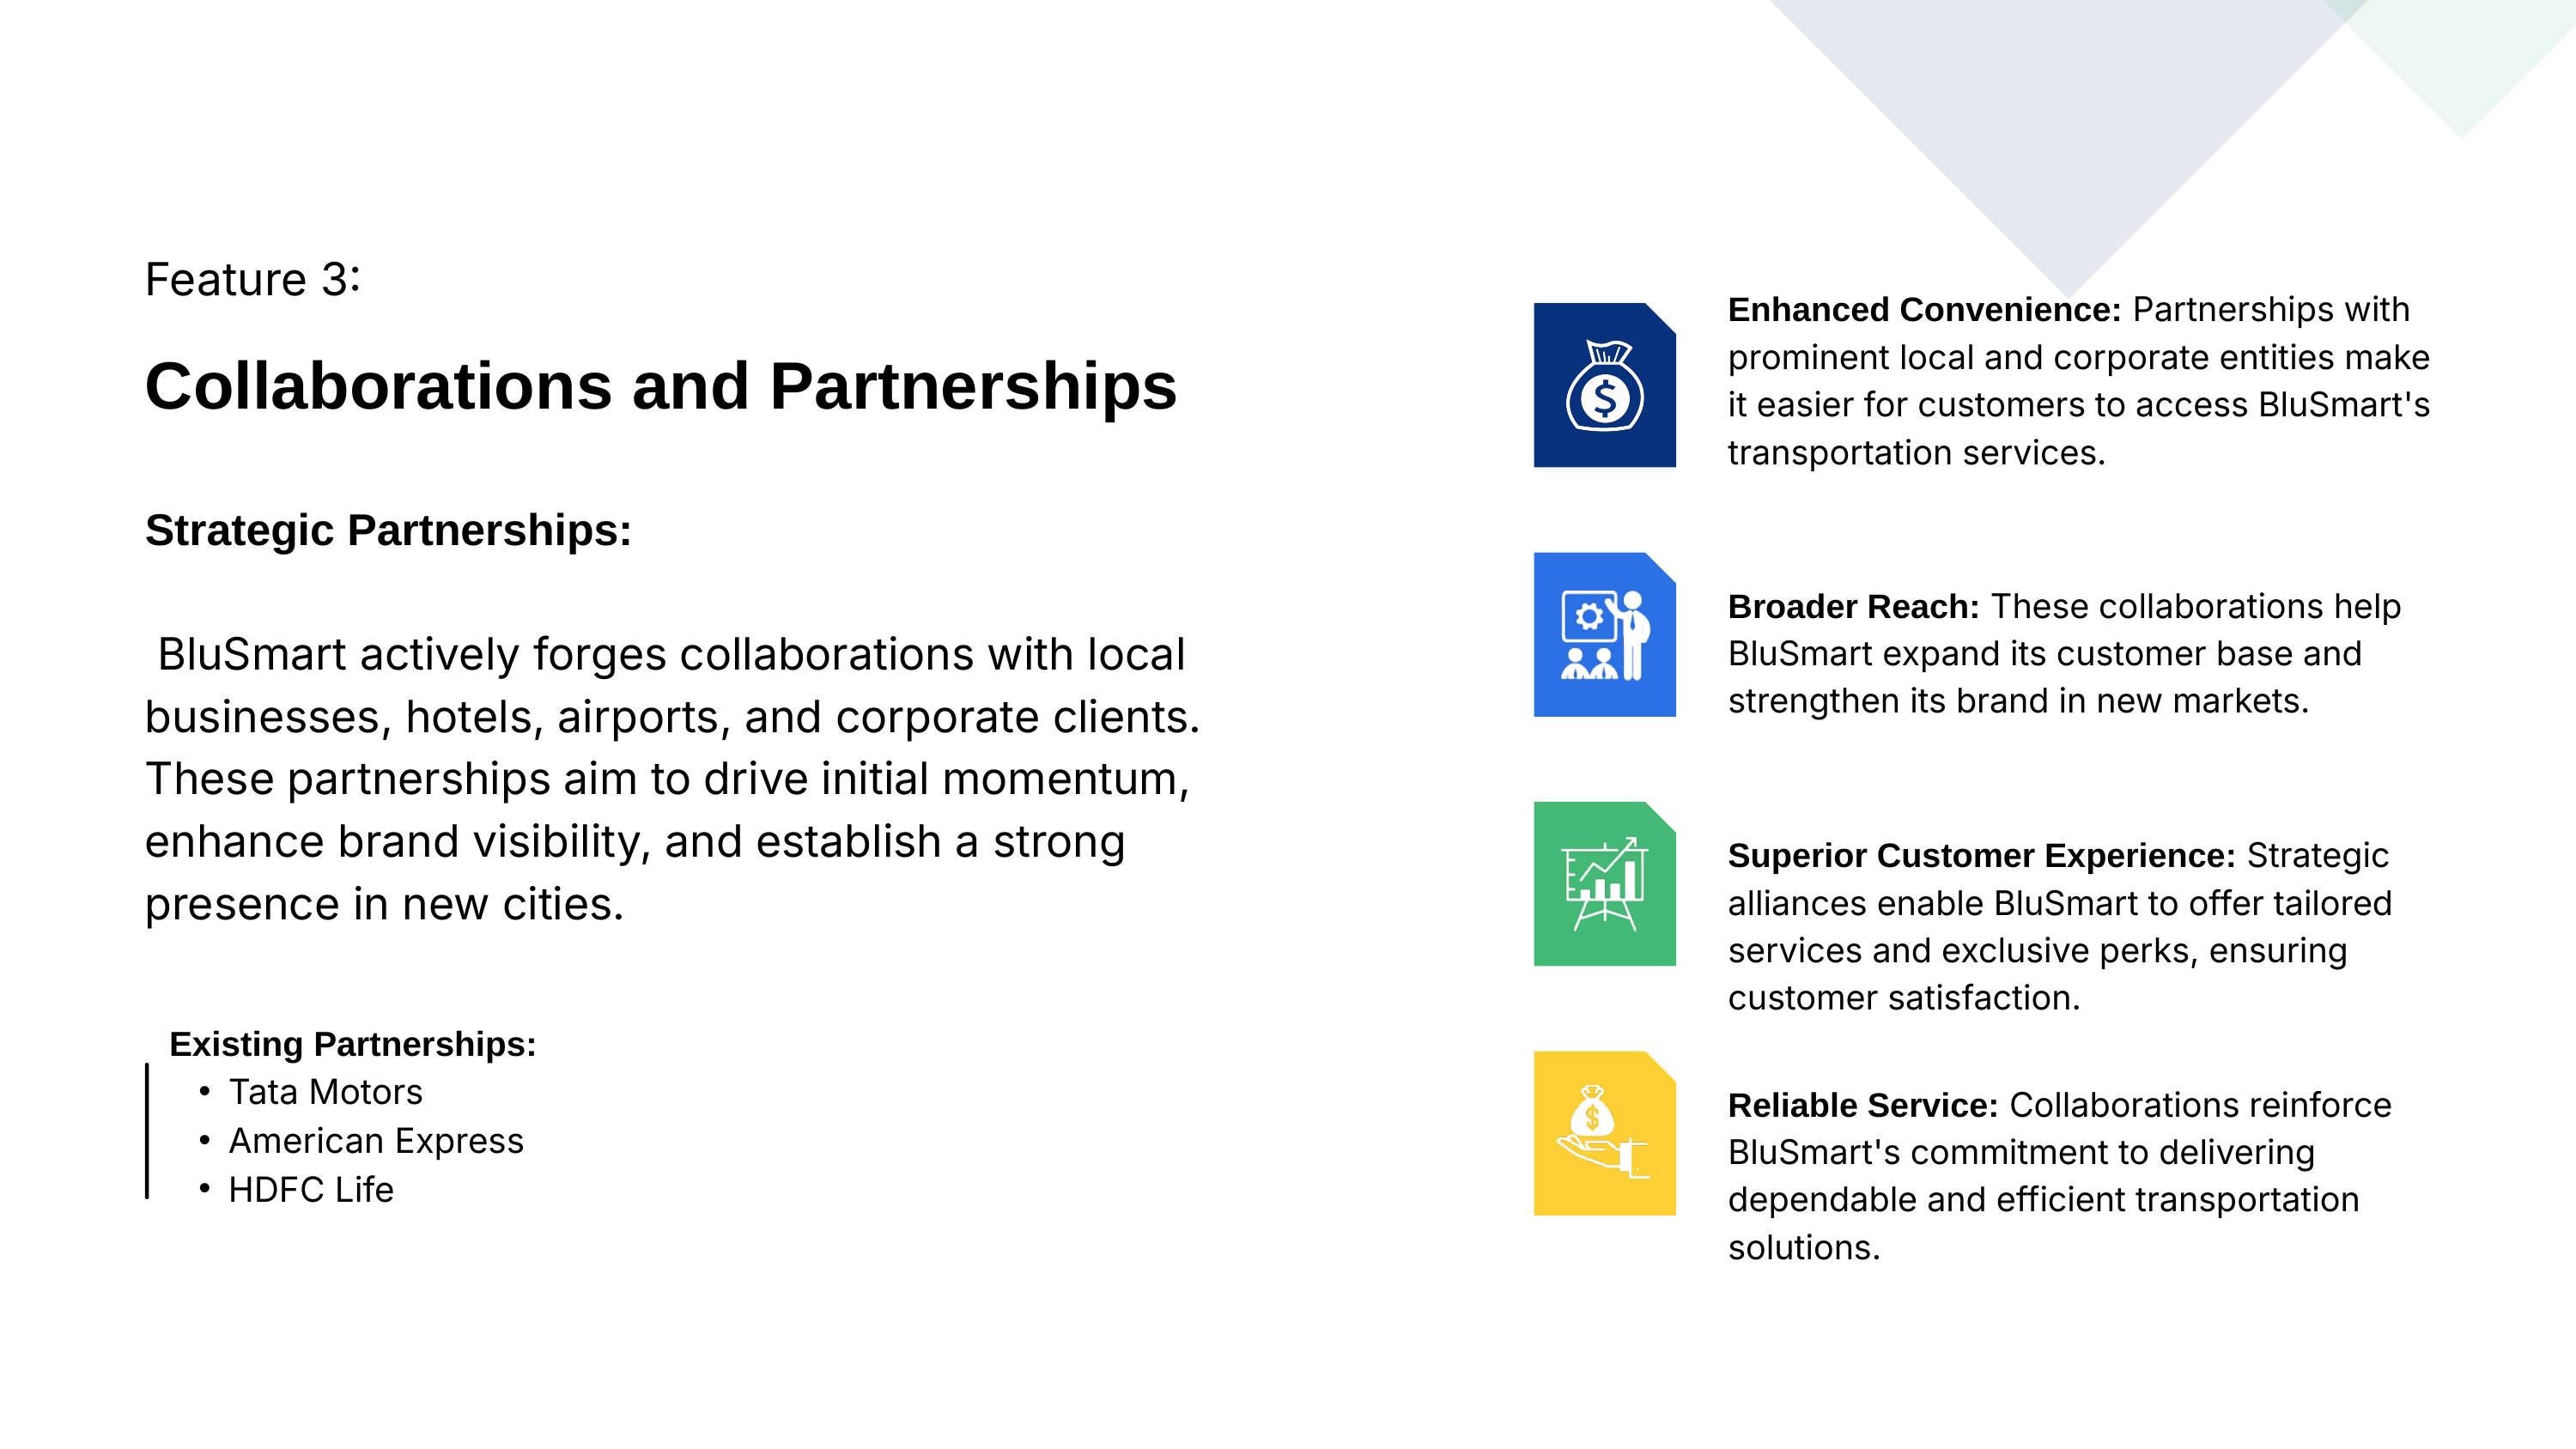

Feature 3:
Enhanced Convenience: Partnerships with prominent local and corporate entities make it easier for customers to access BluSmart's transportation services.

Collaborations and Partnerships

Strategic Partnerships:

 BluSmart actively forges collaborations with local businesses, hotels, airports, and corporate clients. These partnerships aim to drive initial momentum, enhance brand visibility, and establish a strong presence in new cities.

Broader Reach: These collaborations help BluSmart expand its customer base and strengthen its brand in new markets.

Superior Customer Experience: Strategic alliances enable BluSmart to offer tailored services and exclusive perks, ensuring customer satisfaction.

Existing Partnerships:
Tata Motors
American Express
HDFC Life

Reliable Service: Collaborations reinforce BluSmart's commitment to delivering dependable and efficient transportation solutions.